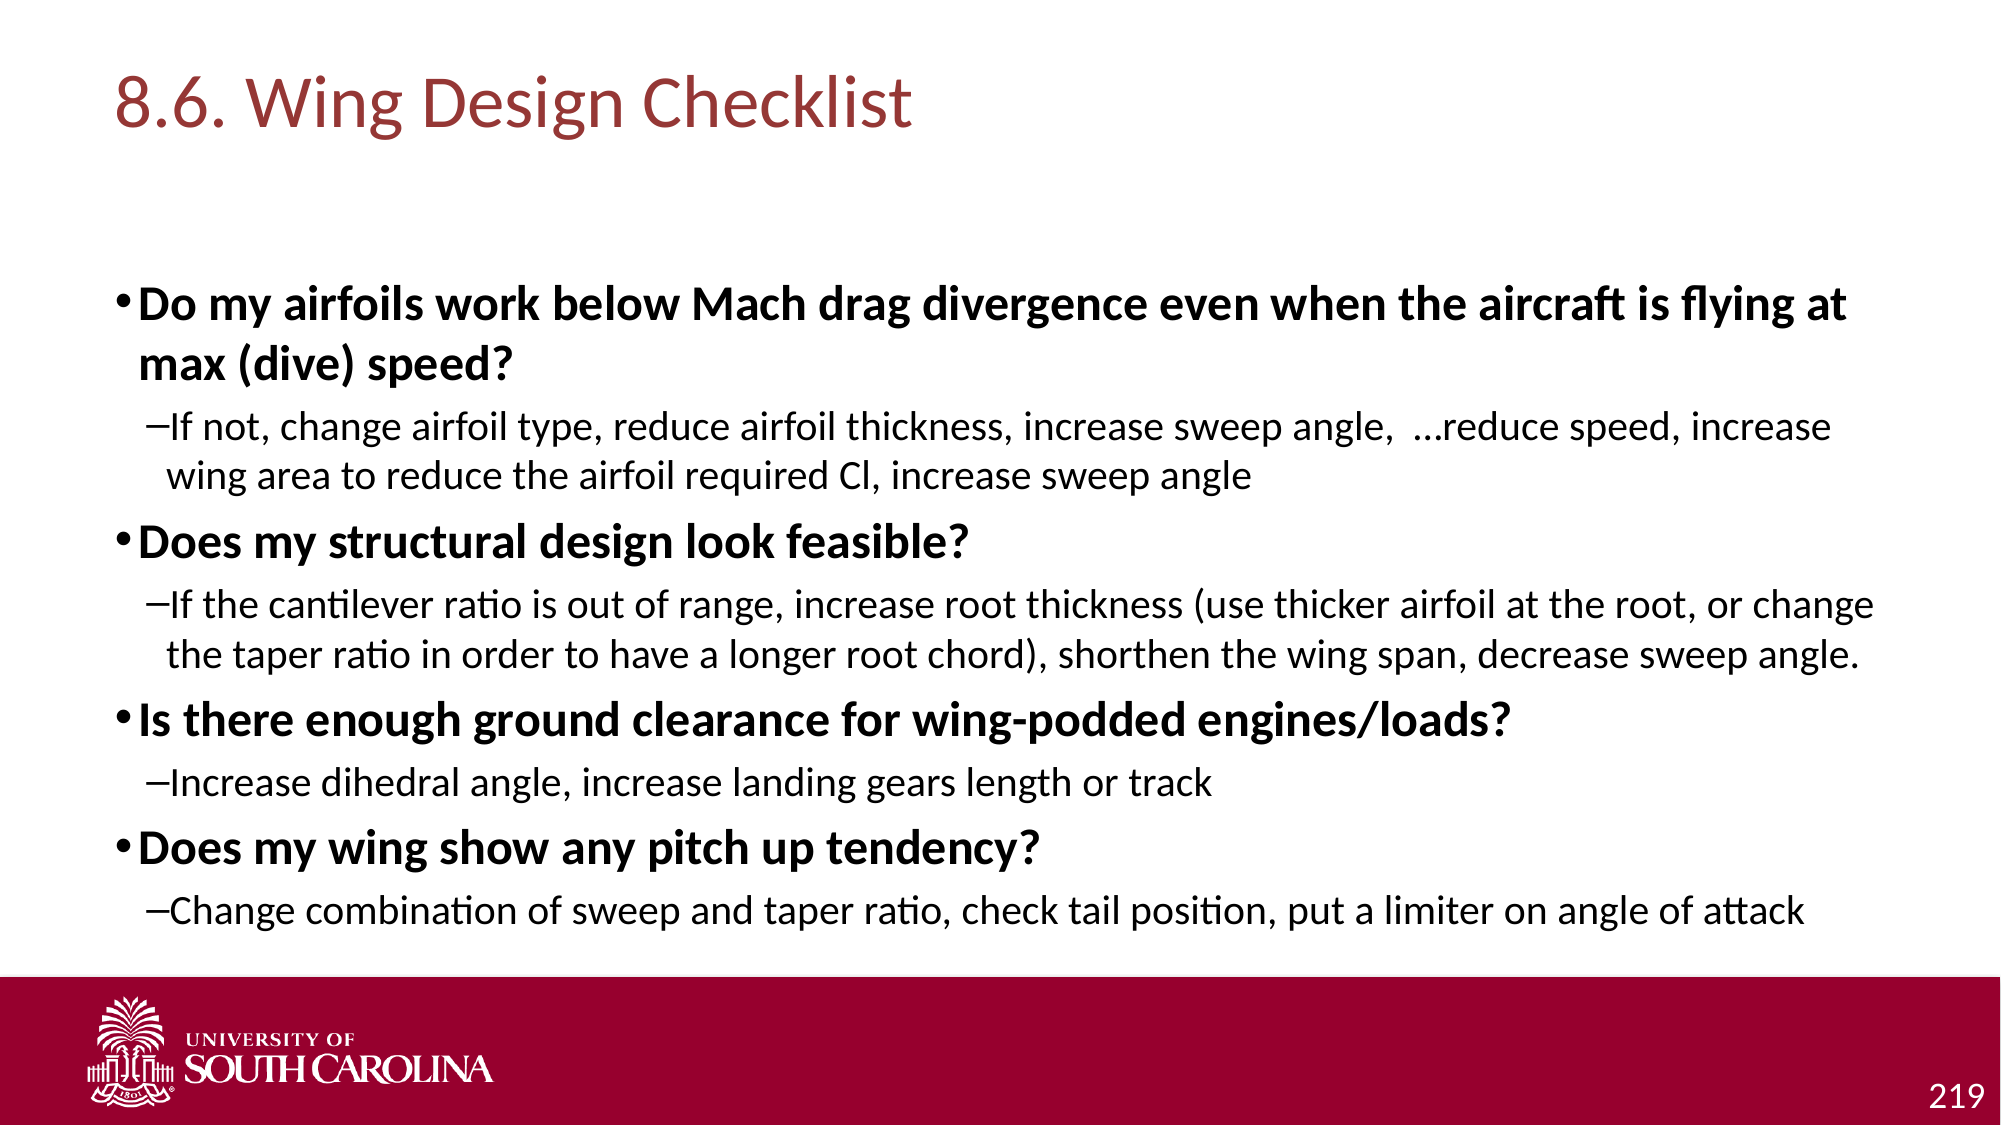

# 8.6. Wing Design Checklist
Do my airfoils work below Mach drag divergence even when the aircraft is flying at max (dive) speed?
If not, change airfoil type, reduce airfoil thickness, increase sweep angle,  …reduce speed, increase wing area to reduce the airfoil required Cl, increase sweep angle
Does my structural design look feasible?
If the cantilever ratio is out of range, increase root thickness (use thicker airfoil at the root, or change the taper ratio in order to have a longer root chord), shorthen the wing span, decrease sweep angle.
Is there enough ground clearance for wing-podded engines/loads?
Increase dihedral angle, increase landing gears length or track
Does my wing show any pitch up tendency?
Change combination of sweep and taper ratio, check tail position, put a limiter on angle of attack